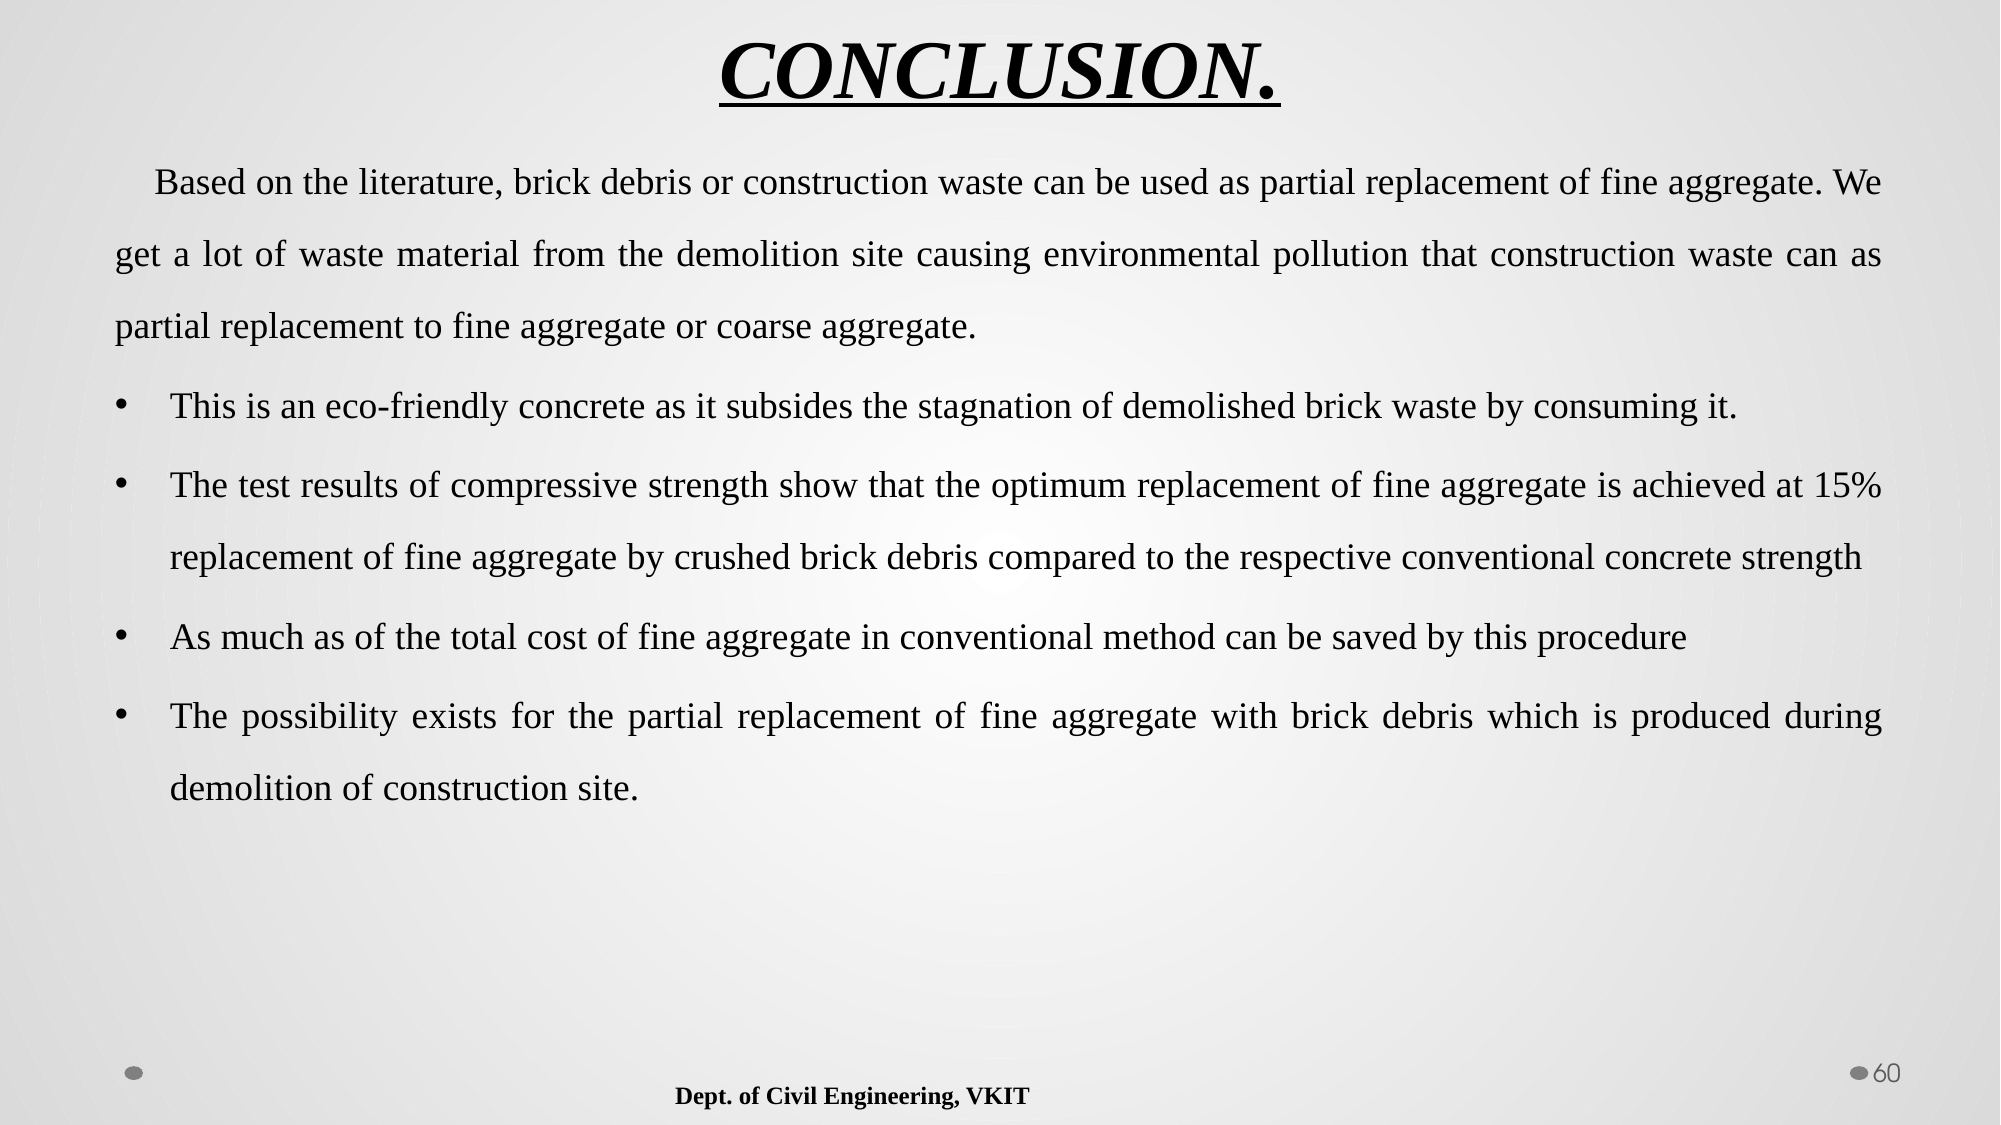

# CONCLUSION.
    Based on the literature, brick debris or construction waste can be used as partial replacement of fine aggregate. We get a lot of waste material from the demolition site causing environmental pollution that construction waste can as partial replacement to fine aggregate or coarse aggregate.
This is an eco-friendly concrete as it subsides the stagnation of demolished brick waste by consuming it.
The test results of compressive strength show that the optimum replacement of fine aggregate is achieved at 15% replacement of fine aggregate by crushed brick debris compared to the respective conventional concrete strength
As much as of the total cost of fine aggregate in conventional method can be saved by this procedure
The possibility exists for the partial replacement of fine aggregate with brick debris which is produced during demolition of construction site.

60
Dept. of Civil Engineering, VKIT